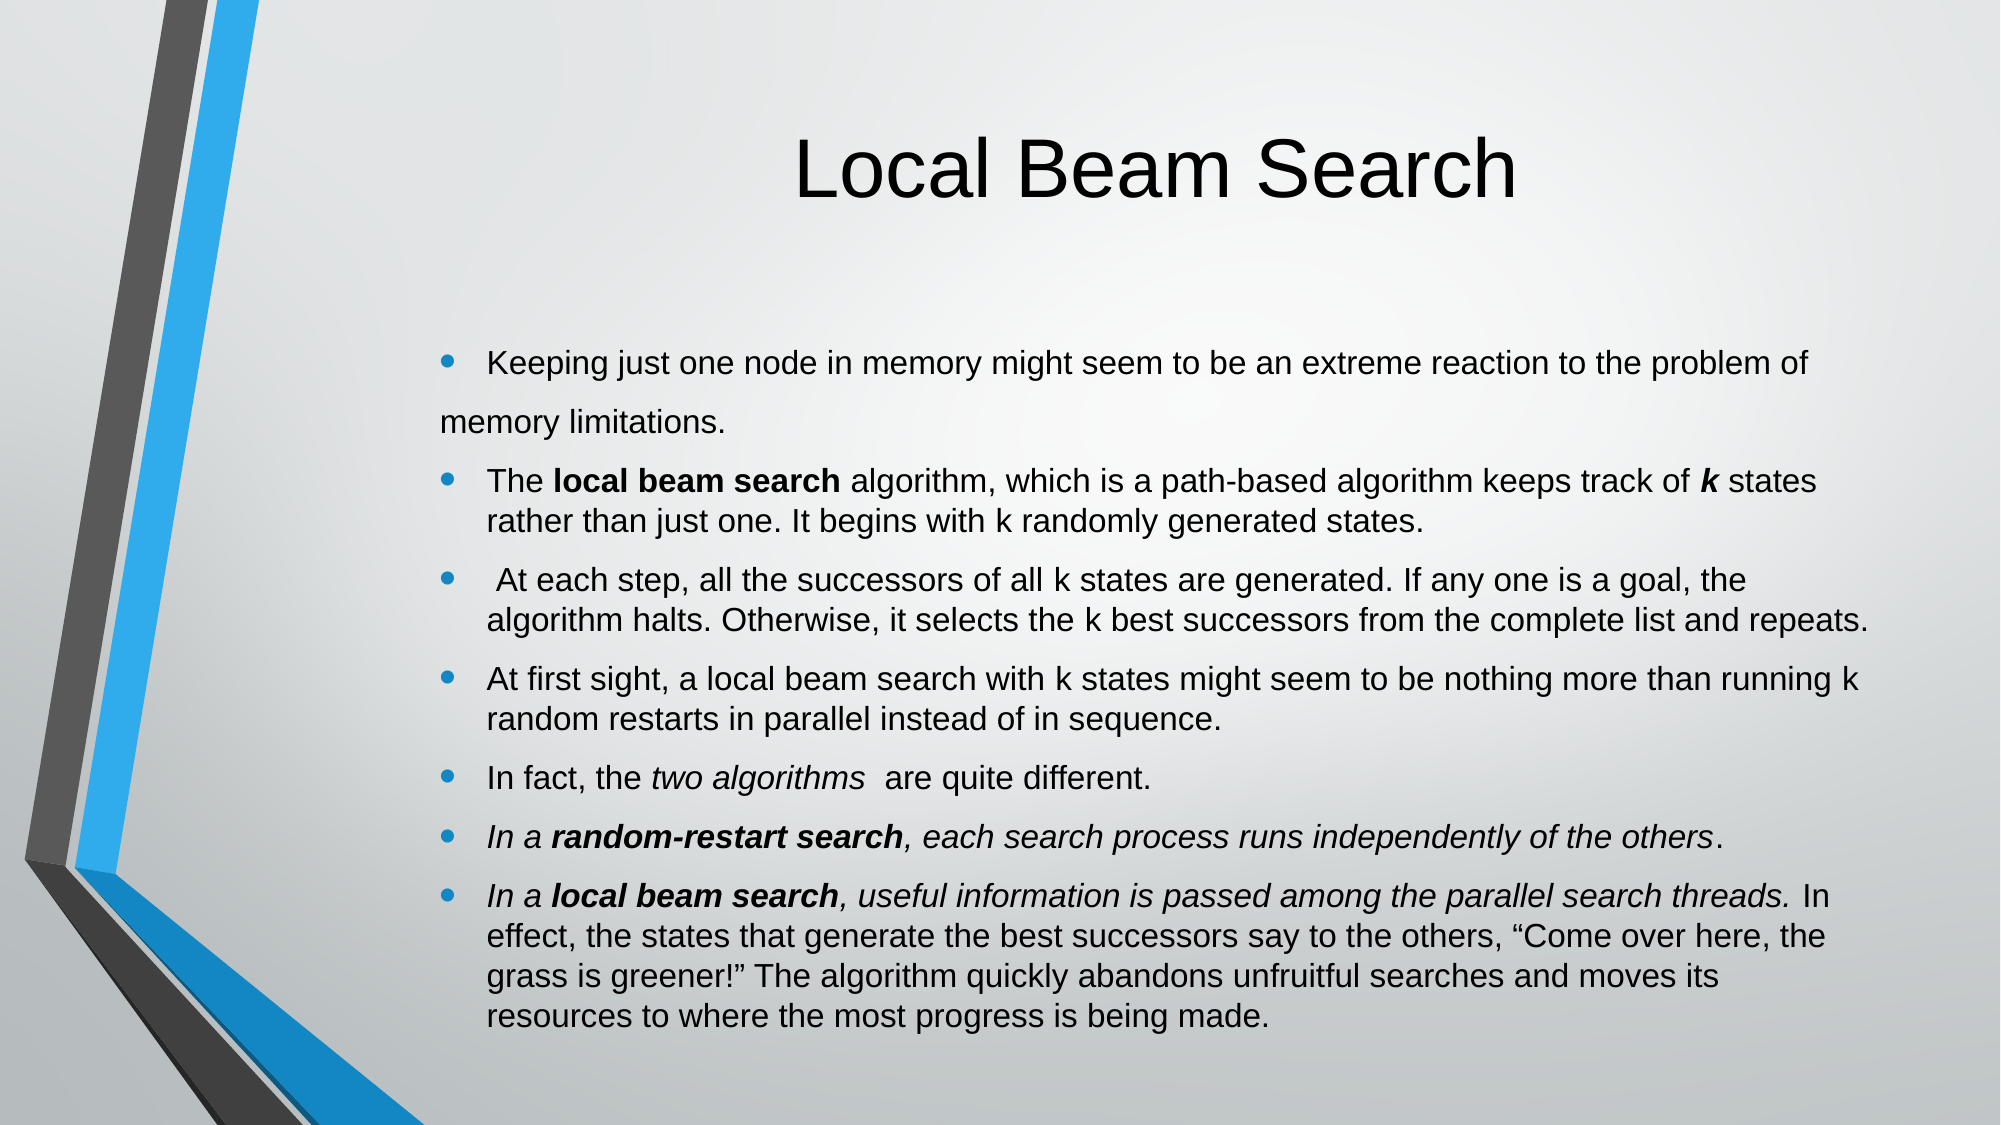

# Local Beam Search
Keeping just one node in memory might seem to be an extreme reaction to the problem of
memory limitations.
The local beam search algorithm, which is a path-based algorithm keeps track of k states rather than just one. It begins with k randomly generated states.
 At each step, all the successors of all k states are generated. If any one is a goal, the algorithm halts. Otherwise, it selects the k best successors from the complete list and repeats.
At first sight, a local beam search with k states might seem to be nothing more than running k random restarts in parallel instead of in sequence.
In fact, the two algorithms  are quite different.
In a random-restart search, each search process runs independently of the others.
In a local beam search, useful information is passed among the parallel search threads. In effect, the states that generate the best successors say to the others, “Come over here, the grass is greener!” The algorithm quickly abandons unfruitful searches and moves its resources to where the most progress is being made.